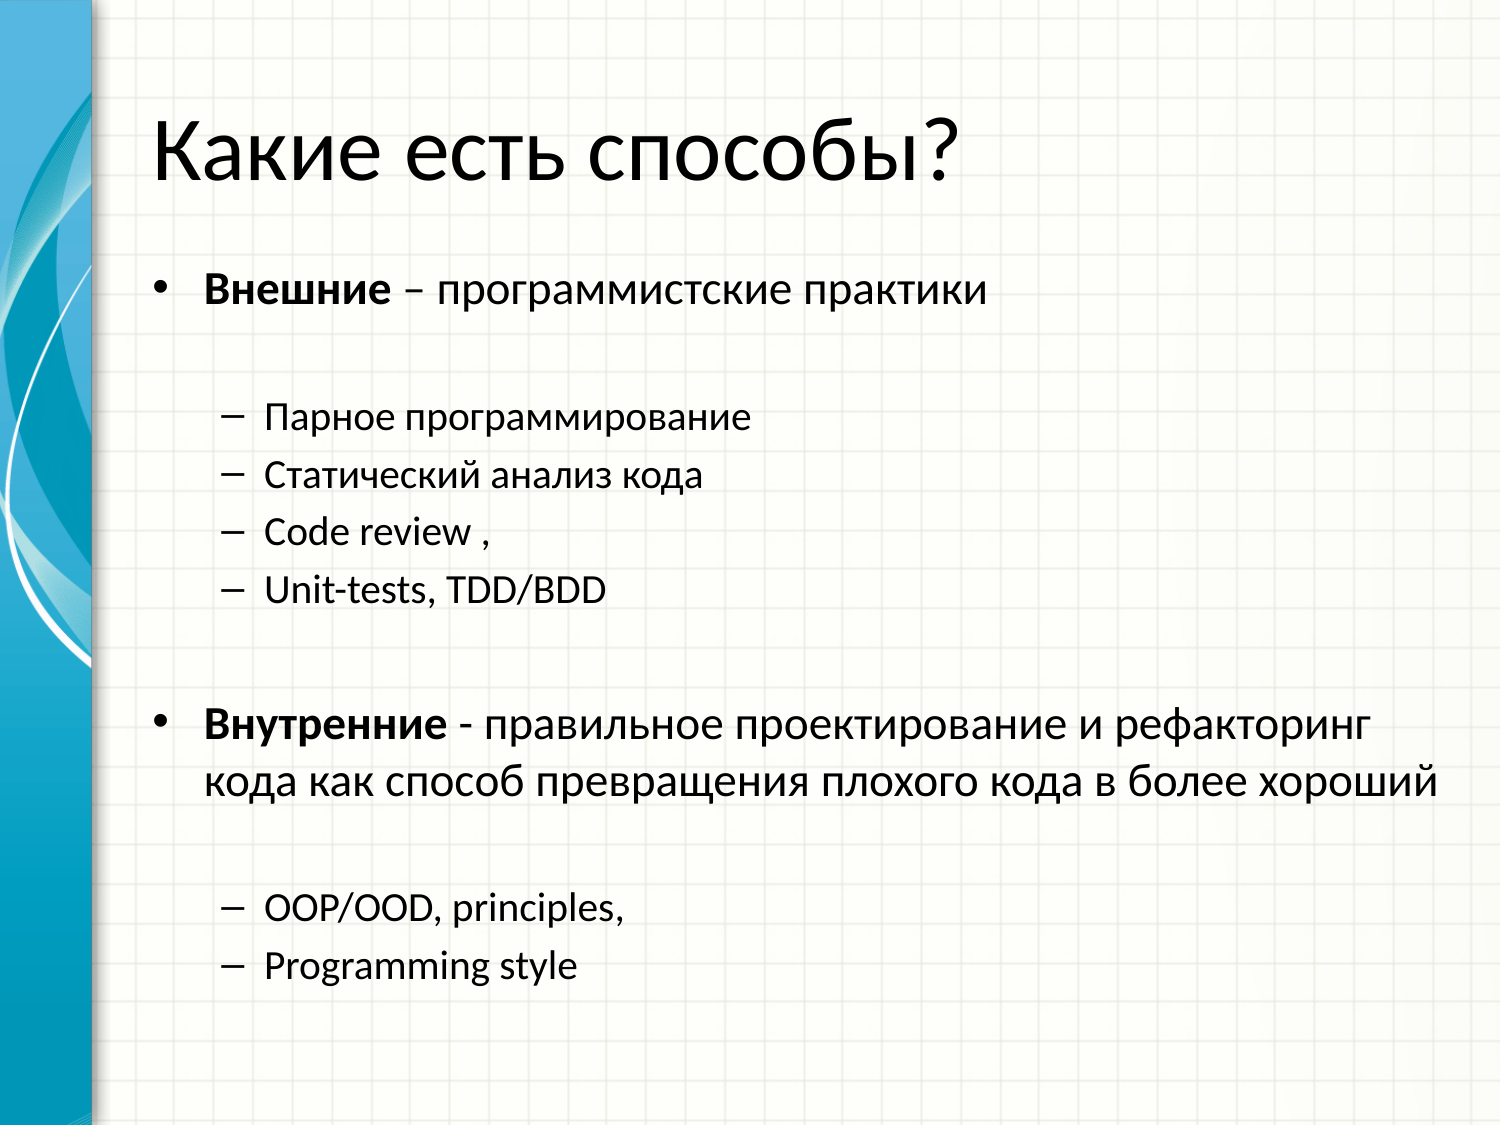

# Какие есть способы?
Внешние – программистские практики

Парное программирование
Статический анализ кода
Code review ,
Unit-tests, TDD/BDD

Внутренние - правильное проектирование и рефакторинг кода как способ превращения плохого кода в более хороший

OOP/OOD, principles,
Programming style